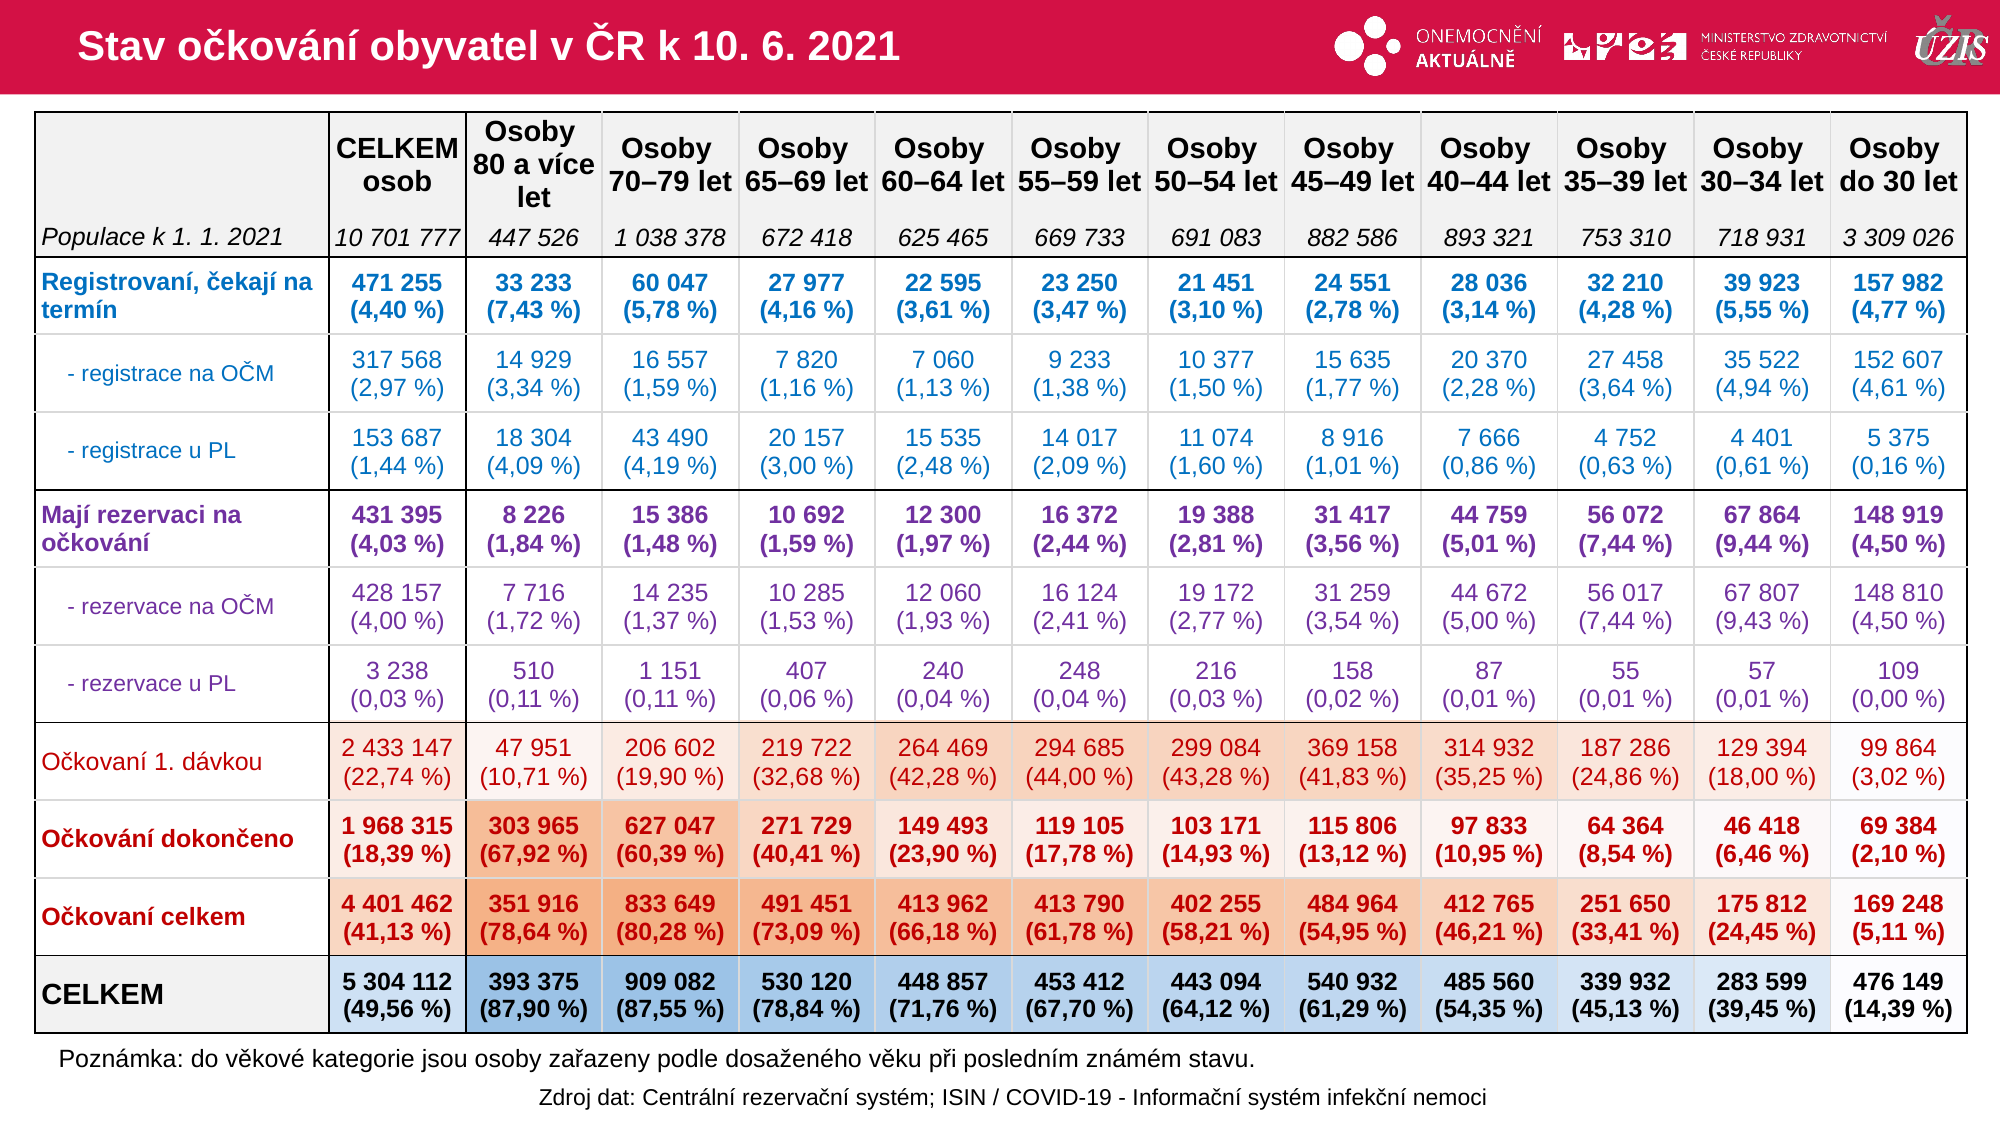

# Stav očkování obyvatel v ČR k 10. 6. 2021
|  | CELKEM osob | Osoby 80 a více let | Osoby 70–79 let | Osoby 65–69 let | Osoby 60–64 let | Osoby 55–59 let | Osoby 50–54 let | Osoby 45–49 let | Osoby 40–44 let | Osoby 35–39 let | Osoby 30–34 let | Osoby do 30 let |
| --- | --- | --- | --- | --- | --- | --- | --- | --- | --- | --- | --- | --- |
| Populace k 1. 1. 2021 | 10 701 777 | 447 526 | 1 038 378 | 672 418 | 625 465 | 669 733 | 691 083 | 882 586 | 893 321 | 753 310 | 718 931 | 3 309 026 |
| Registrovaní, čekají na termín | 471 255 (4,40 %) | 33 233 (7,43 %) | 60 047 (5,78 %) | 27 977 (4,16 %) | 22 595 (3,61 %) | 23 250 (3,47 %) | 21 451 (3,10 %) | 24 551 (2,78 %) | 28 036 (3,14 %) | 32 210 (4,28 %) | 39 923 (5,55 %) | 157 982 (4,77 %) |
| - registrace na OČM | 317 568 (2,97 %) | 14 929 (3,34 %) | 16 557 (1,59 %) | 7 820 (1,16 %) | 7 060 (1,13 %) | 9 233 (1,38 %) | 10 377 (1,50 %) | 15 635 (1,77 %) | 20 370 (2,28 %) | 27 458 (3,64 %) | 35 522 (4,94 %) | 152 607 (4,61 %) |
| - registrace u PL | 153 687 (1,44 %) | 18 304 (4,09 %) | 43 490 (4,19 %) | 20 157 (3,00 %) | 15 535 (2,48 %) | 14 017 (2,09 %) | 11 074 (1,60 %) | 8 916 (1,01 %) | 7 666 (0,86 %) | 4 752 (0,63 %) | 4 401 (0,61 %) | 5 375 (0,16 %) |
| Mají rezervaci na očkování | 431 395 (4,03 %) | 8 226 (1,84 %) | 15 386 (1,48 %) | 10 692 (1,59 %) | 12 300 (1,97 %) | 16 372 (2,44 %) | 19 388 (2,81 %) | 31 417 (3,56 %) | 44 759 (5,01 %) | 56 072 (7,44 %) | 67 864 (9,44 %) | 148 919 (4,50 %) |
| - rezervace na OČM | 428 157 (4,00 %) | 7 716 (1,72 %) | 14 235 (1,37 %) | 10 285 (1,53 %) | 12 060 (1,93 %) | 16 124 (2,41 %) | 19 172 (2,77 %) | 31 259 (3,54 %) | 44 672 (5,00 %) | 56 017 (7,44 %) | 67 807 (9,43 %) | 148 810 (4,50 %) |
| - rezervace u PL | 3 238 (0,03 %) | 510 (0,11 %) | 1 151 (0,11 %) | 407 (0,06 %) | 240 (0,04 %) | 248 (0,04 %) | 216 (0,03 %) | 158 (0,02 %) | 87 (0,01 %) | 55 (0,01 %) | 57 (0,01 %) | 109 (0,00 %) |
| Očkovaní 1. dávkou | 2 433 147 (22,74 %) | 47 951 (10,71 %) | 206 602 (19,90 %) | 219 722 (32,68 %) | 264 469 (42,28 %) | 294 685 (44,00 %) | 299 084 (43,28 %) | 369 158 (41,83 %) | 314 932 (35,25 %) | 187 286 (24,86 %) | 129 394 (18,00 %) | 99 864 (3,02 %) |
| Očkování dokončeno | 1 968 315 (18,39 %) | 303 965 (67,92 %) | 627 047 (60,39 %) | 271 729 (40,41 %) | 149 493 (23,90 %) | 119 105 (17,78 %) | 103 171 (14,93 %) | 115 806 (13,12 %) | 97 833 (10,95 %) | 64 364 (8,54 %) | 46 418 (6,46 %) | 69 384 (2,10 %) |
| Očkovaní celkem | 4 401 462 (41,13 %) | 351 916 (78,64 %) | 833 649 (80,28 %) | 491 451 (73,09 %) | 413 962 (66,18 %) | 413 790 (61,78 %) | 402 255 (58,21 %) | 484 964 (54,95 %) | 412 765 (46,21 %) | 251 650 (33,41 %) | 175 812 (24,45 %) | 169 248 (5,11 %) |
| CELKEM | 5 304 112 (49,56 %) | 393 375 (87,90 %) | 909 082 (87,55 %) | 530 120 (78,84 %) | 448 857 (71,76 %) | 453 412 (67,70 %) | 443 094 (64,12 %) | 540 932 (61,29 %) | 485 560 (54,35 %) | 339 932 (45,13 %) | 283 599 (39,45 %) | 476 149 (14,39 %) |
|  |  |  |  |  |  |  |  |  |  |  |  |
| --- | --- | --- | --- | --- | --- | --- | --- | --- | --- | --- | --- |
|  |  |  |  |  |  |  |  |  |  |  |  |
|  |  |  |  |  |  |  |  |  |  |  |  |
|  |  |  |  |  |  |  |  |  |  |  |  |
Poznámka: do věkové kategorie jsou osoby zařazeny podle dosaženého věku při posledním známém stavu.
Zdroj dat: Centrální rezervační systém; ISIN / COVID-19 - Informační systém infekční nemoci